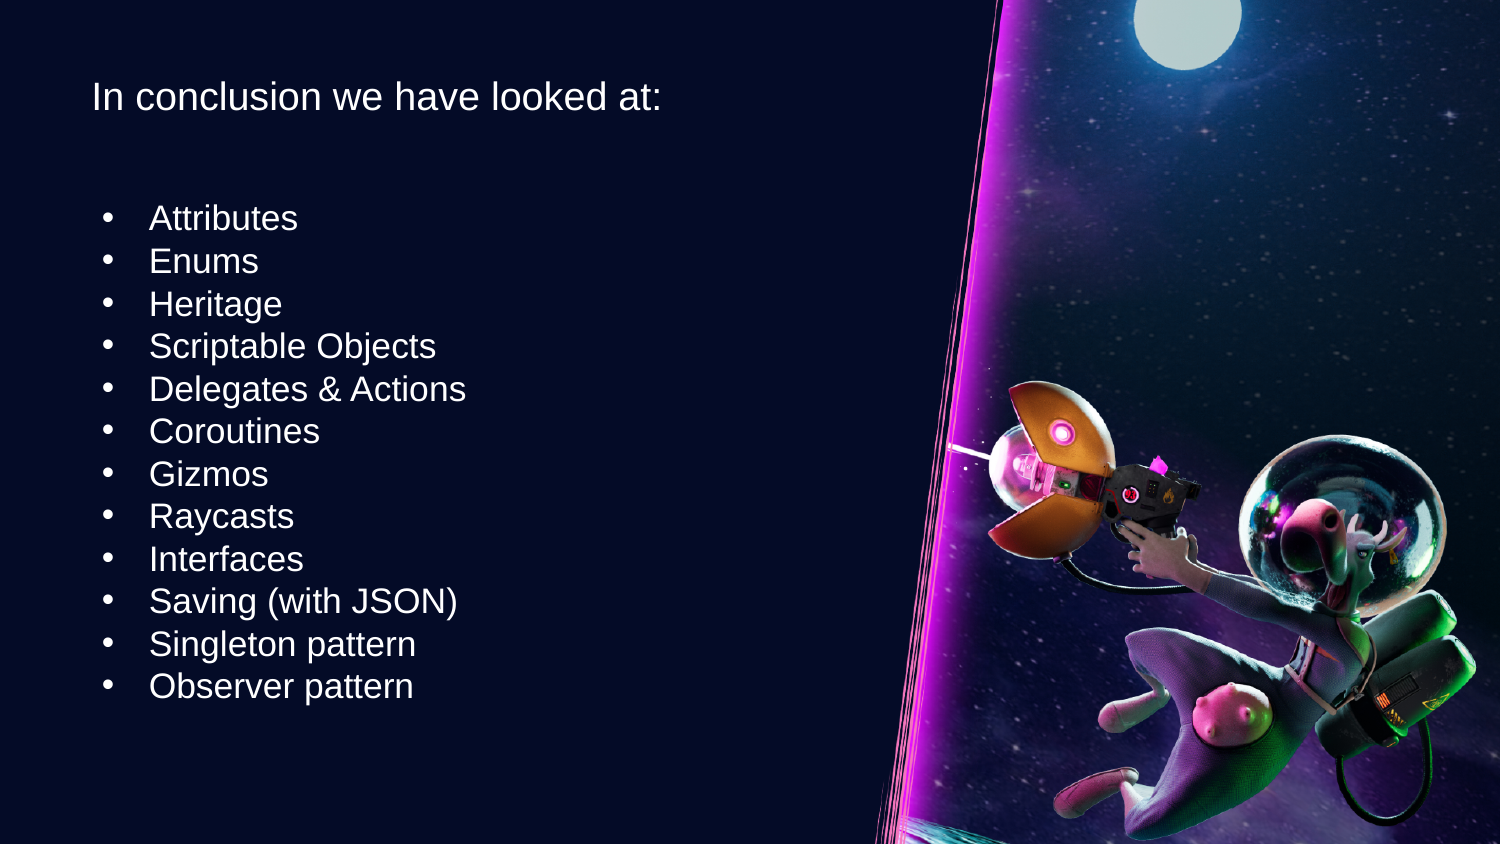

In conclusion we have looked at:
Attributes
Enums
Heritage
Scriptable Objects
Delegates & Actions
Coroutines
Gizmos
Raycasts
Interfaces
Saving (with JSON)
Singleton pattern
Observer pattern